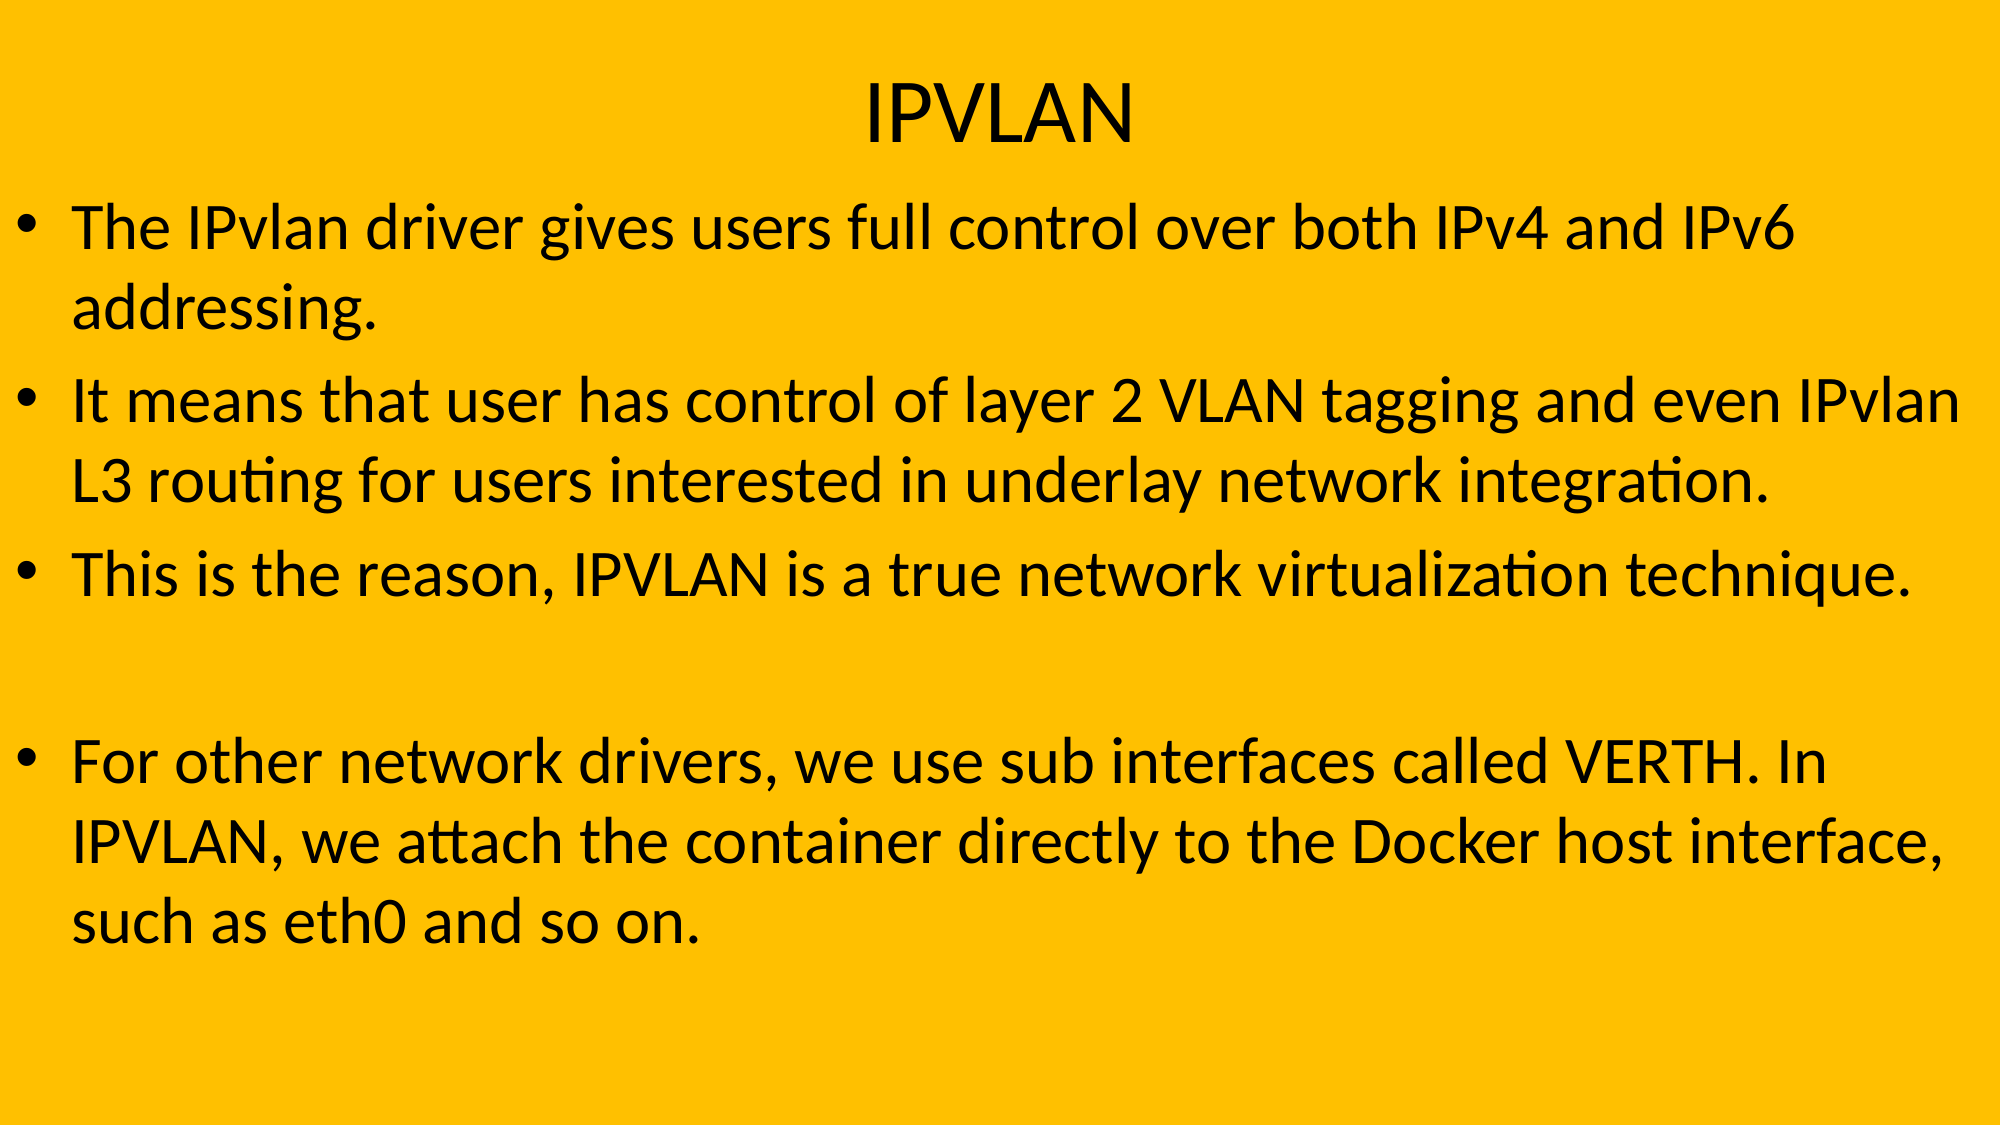

# IPVLAN
The IPvlan driver gives users full control over both IPv4 and IPv6 addressing.
It means that user has control of layer 2 VLAN tagging and even IPvlan L3 routing for users interested in underlay network integration.
This is the reason, IPVLAN is a true network virtualization technique.

For other network drivers, we use sub interfaces called VERTH. In IPVLAN, we attach the container directly to the Docker host interface, such as eth0 and so on.